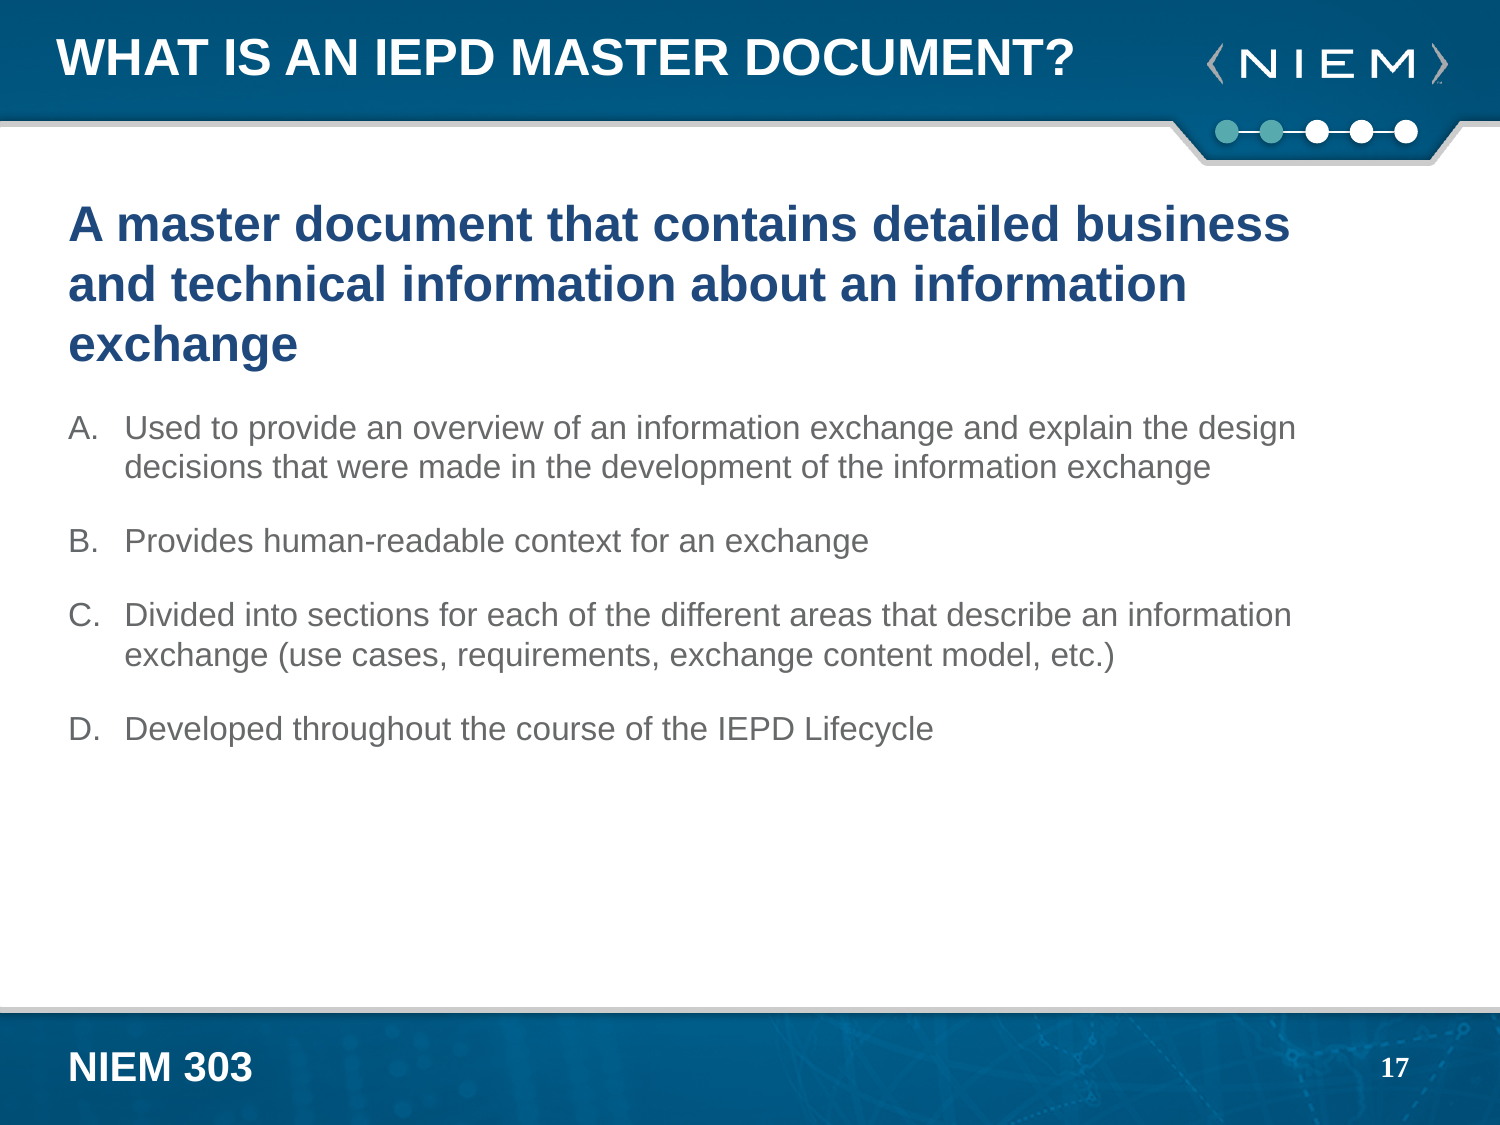

# What is an IEPD Master Document?

A master document that contains detailed business and technical information about an information exchange
Used to provide an overview of an information exchange and explain the design decisions that were made in the development of the information exchange
Provides human-readable context for an exchange
Divided into sections for each of the different areas that describe an information exchange (use cases, requirements, exchange content model, etc.)
Developed throughout the course of the IEPD Lifecycle

17